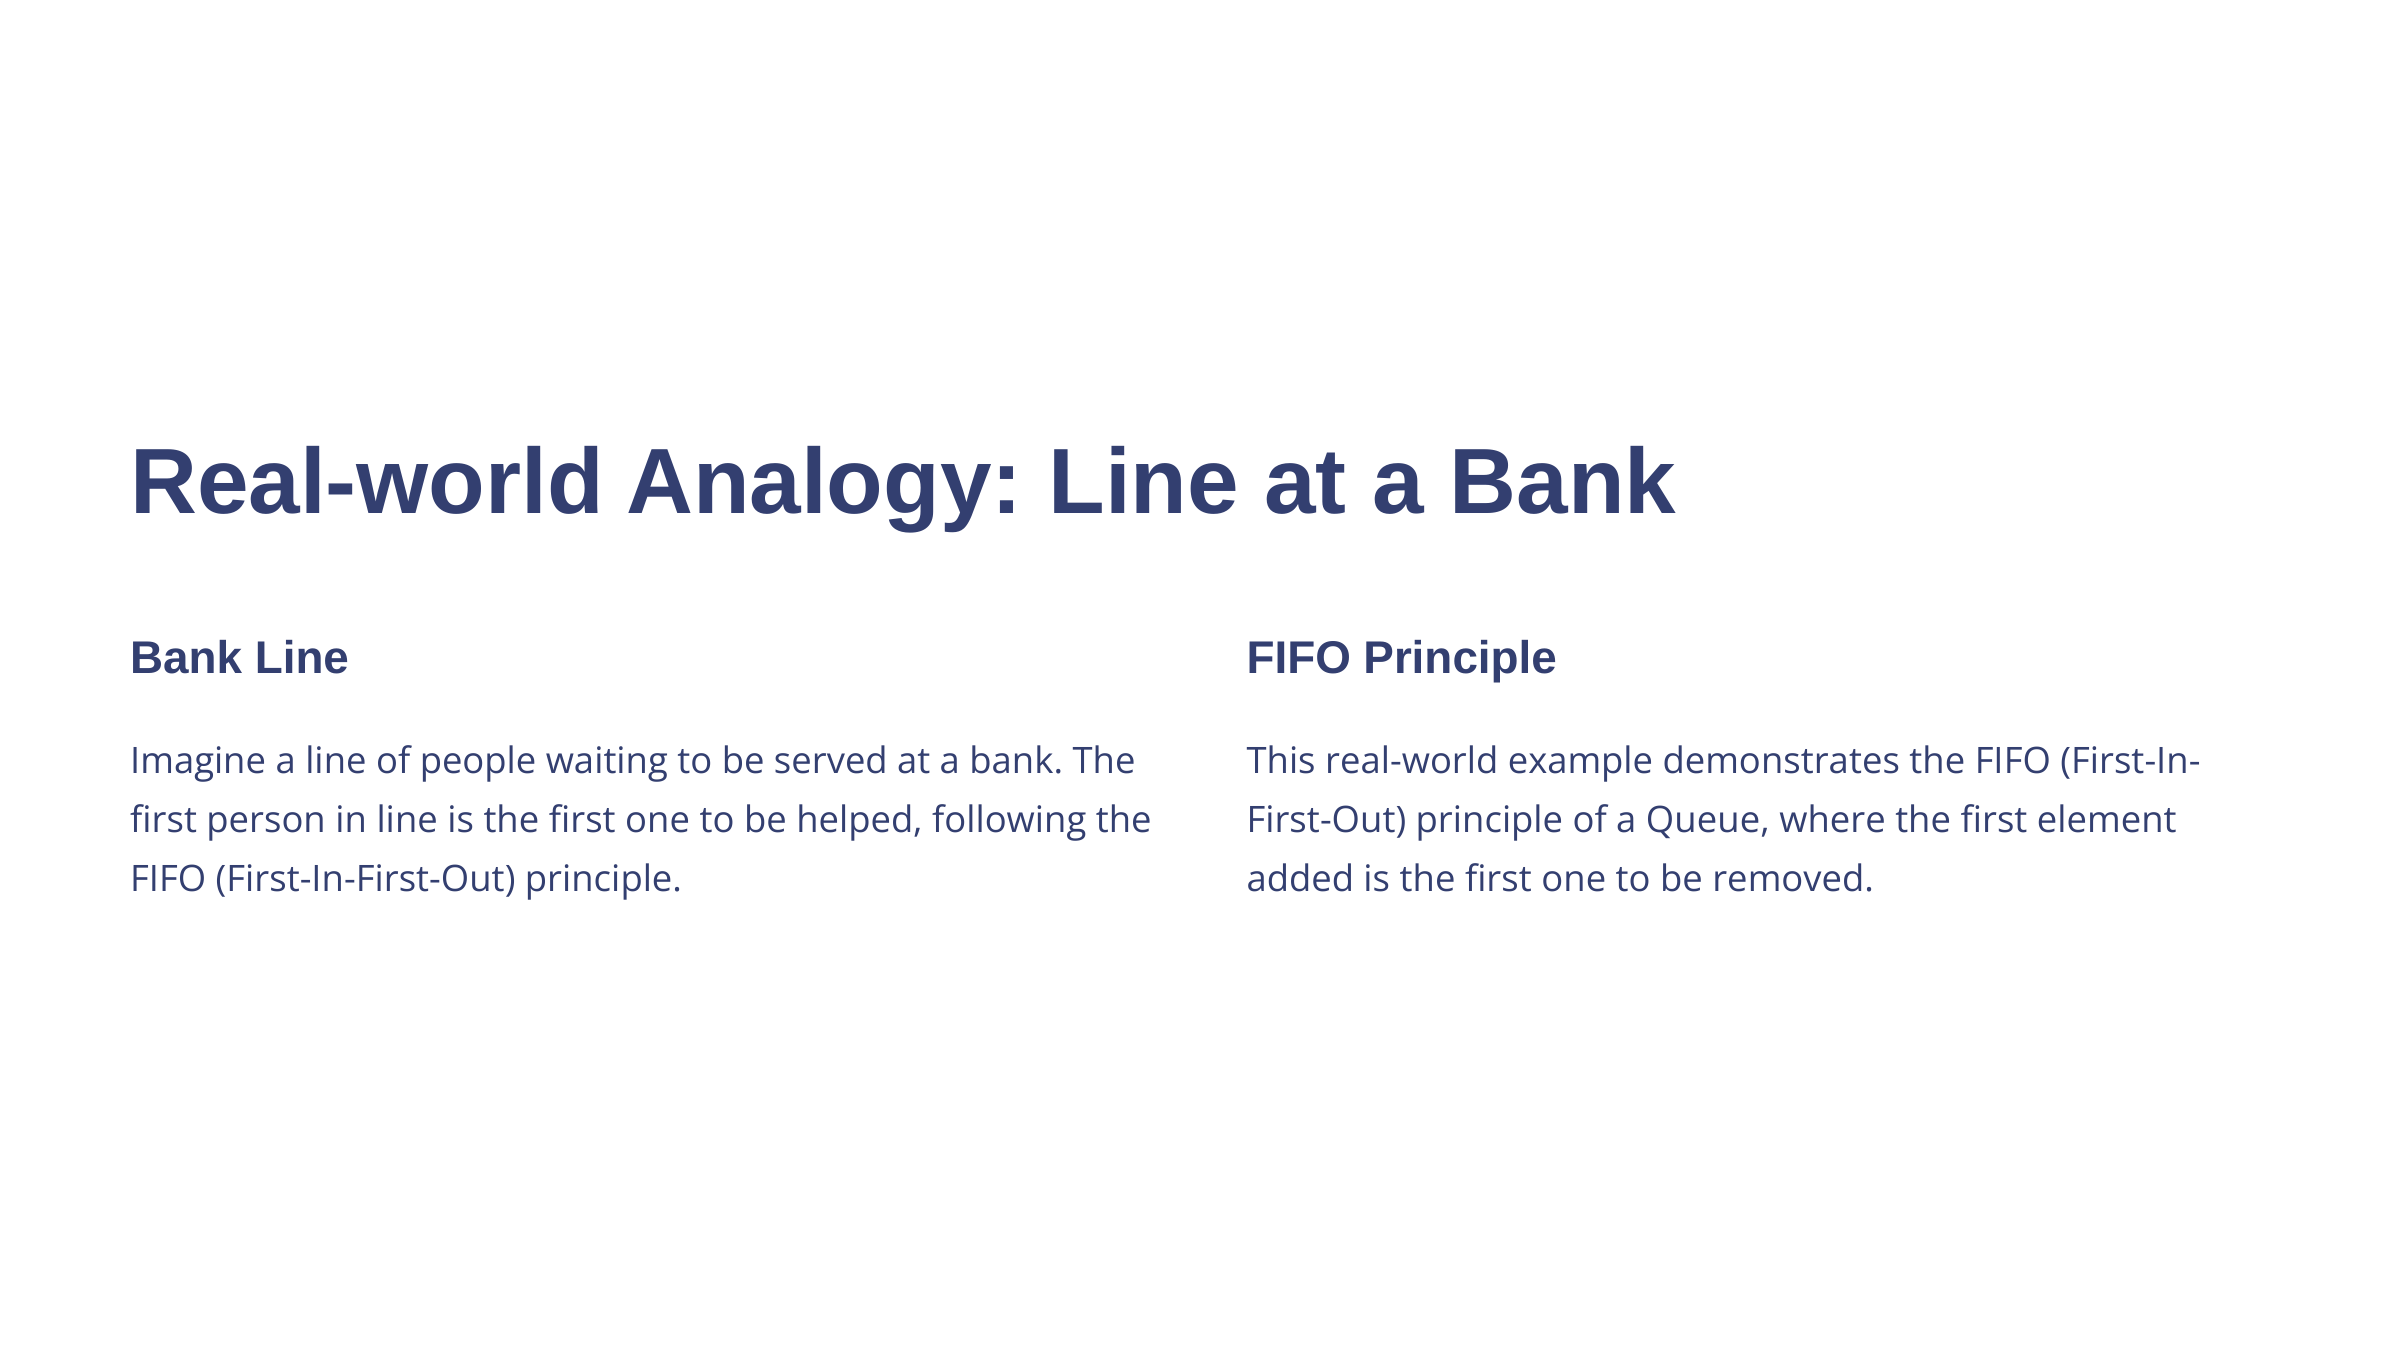

Real-world Analogy: Line at a Bank
Bank Line
FIFO Principle
Imagine a line of people waiting to be served at a bank. The first person in line is the first one to be helped, following the FIFO (First-In-First-Out) principle.
This real-world example demonstrates the FIFO (First-In-First-Out) principle of a Queue, where the first element added is the first one to be removed.